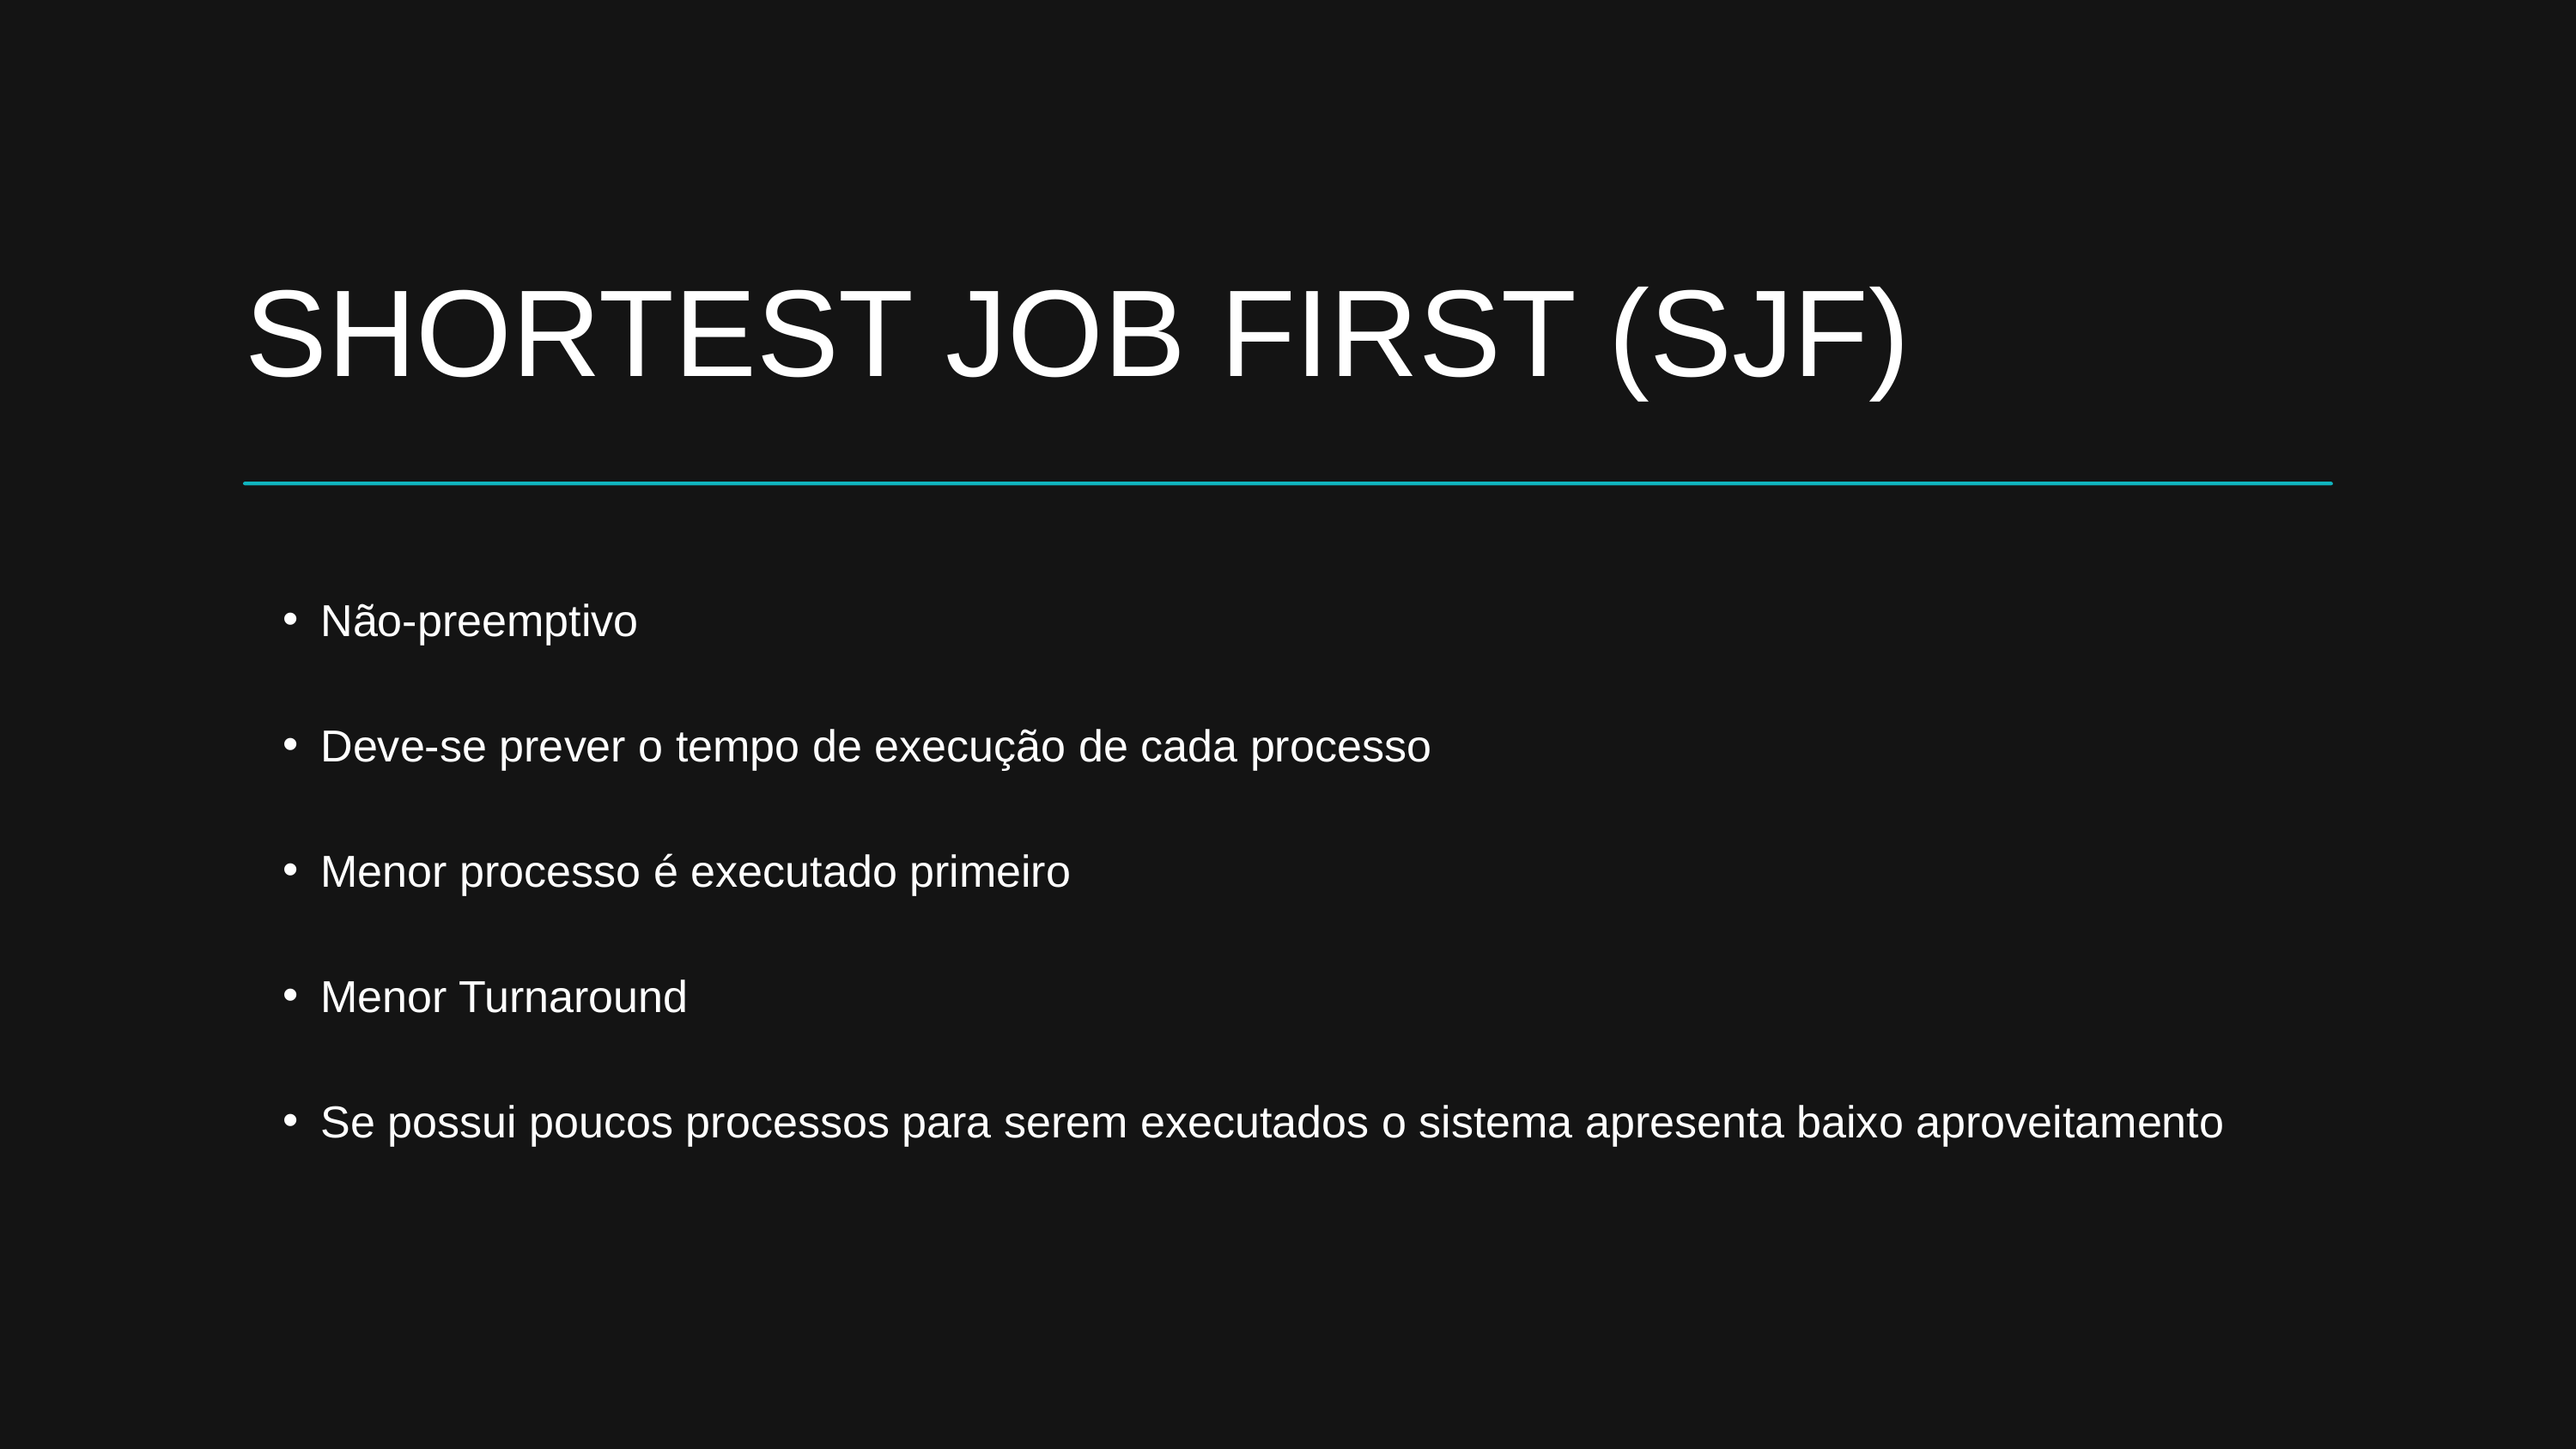

SHORTEST JOB FIRST (SJF)

Não-preemptivo

Deve-se prever o tempo de execução de cada processo

Menor processo é executado primeiro

Menor Turnaround

Se possui poucos processos para serem executados o sistema apresenta baixo aproveitamento